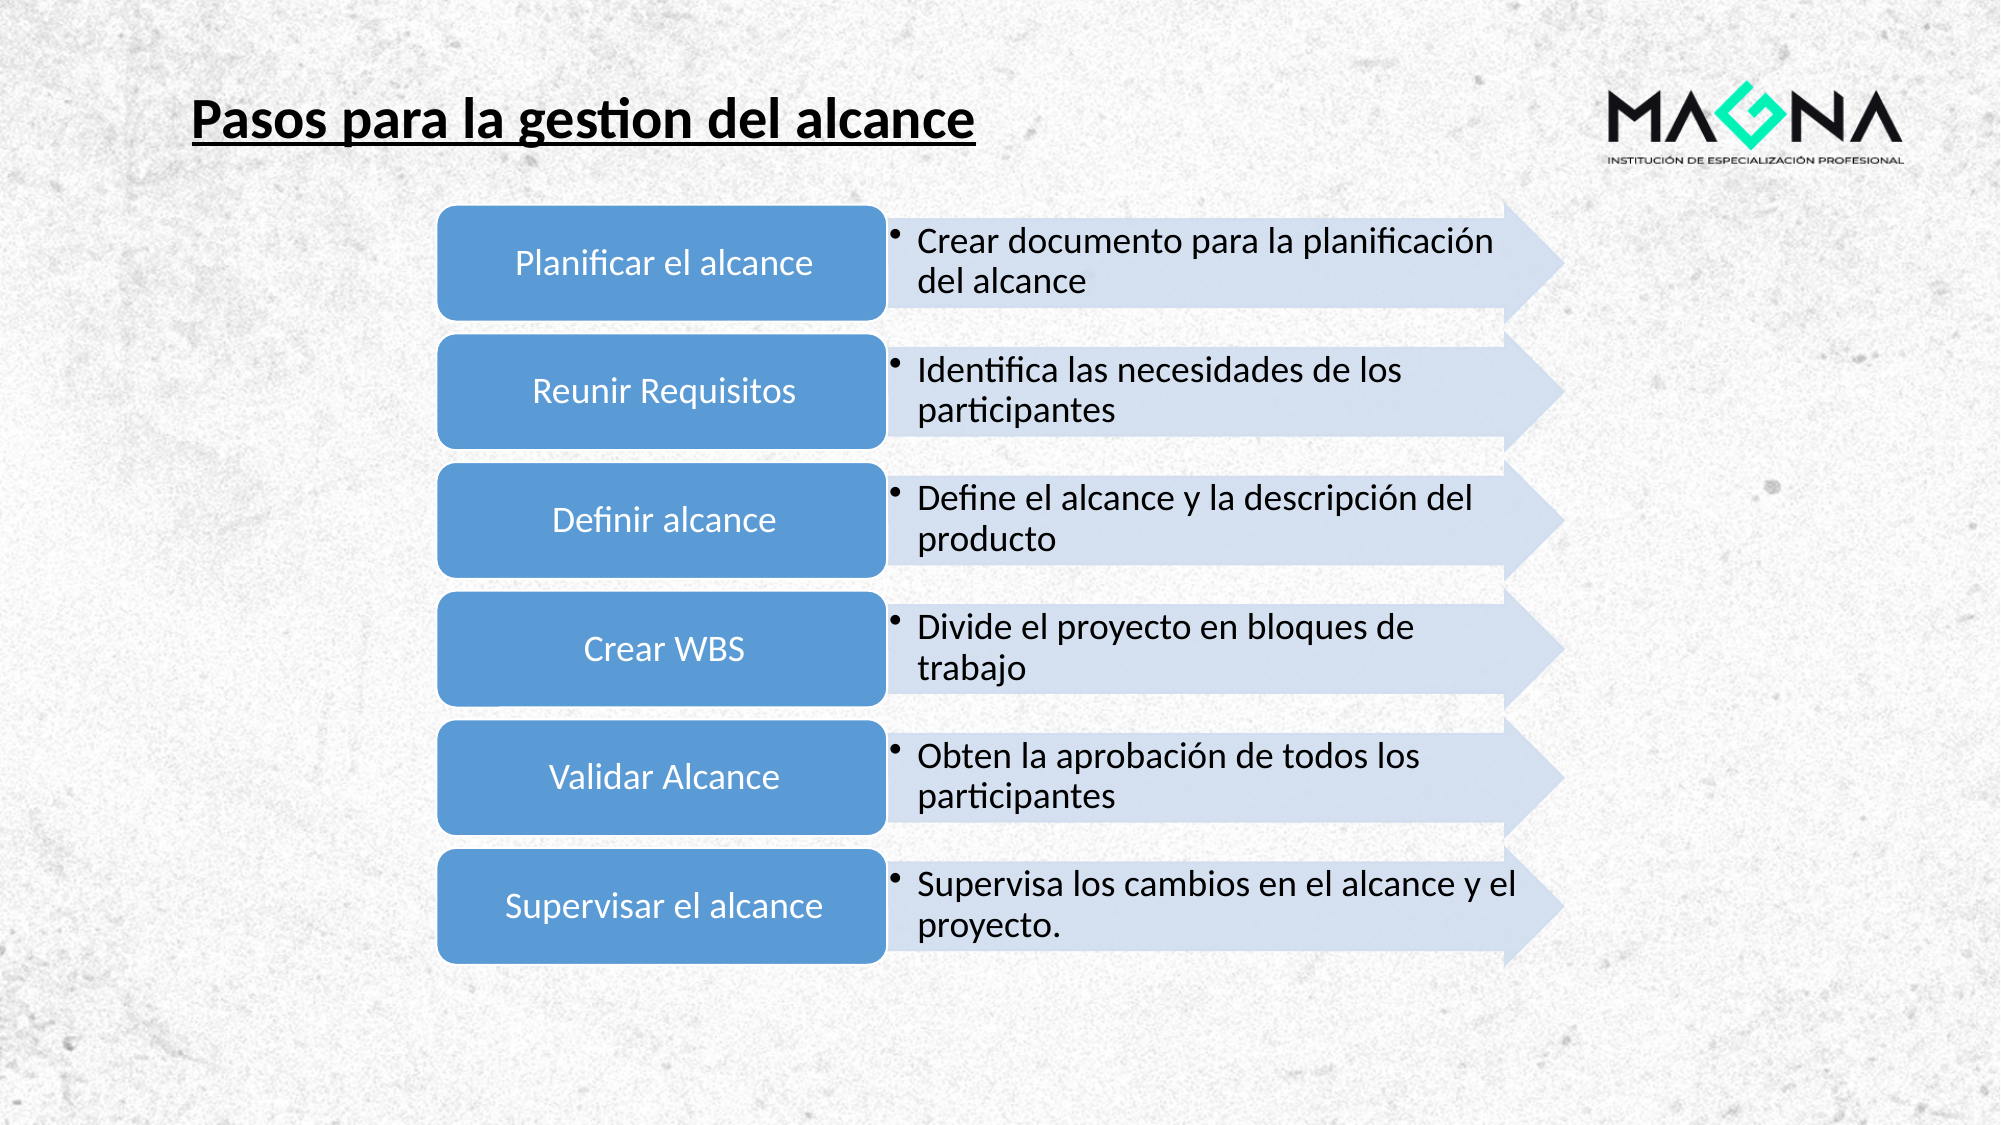

Pasos para la gestion del alcance
Crear documento para la planificación del alcance
Planificar el alcance
Identifica las necesidades de los participantes
Reunir Requisitos
Define el alcance y la descripción del producto
Definir alcance
Divide el proyecto en bloques de trabajo
Crear WBS
Obten la aprobación de todos los participantes
Validar Alcance
Supervisa los cambios en el alcance y el proyecto.
Supervisar el alcance